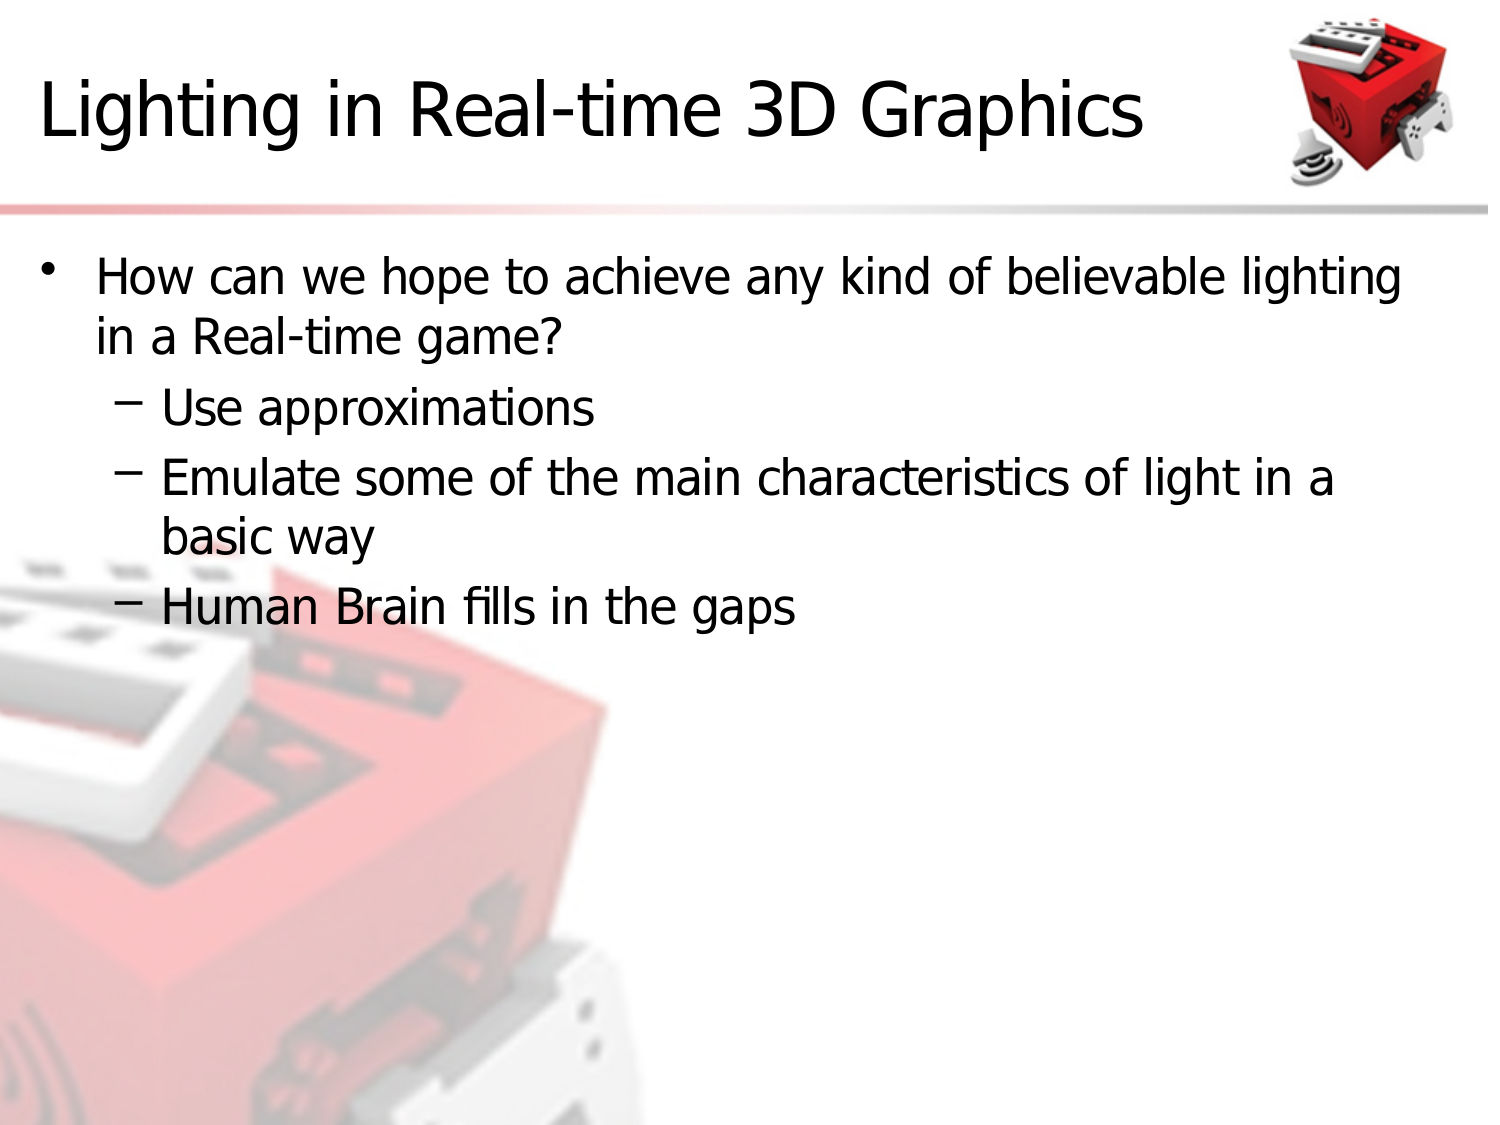

# Lighting in Real-time 3D Graphics
How can we hope to achieve any kind of believable lighting in a Real-time game?
Use approximations
Emulate some of the main characteristics of light in a basic way
Human Brain fills in the gaps